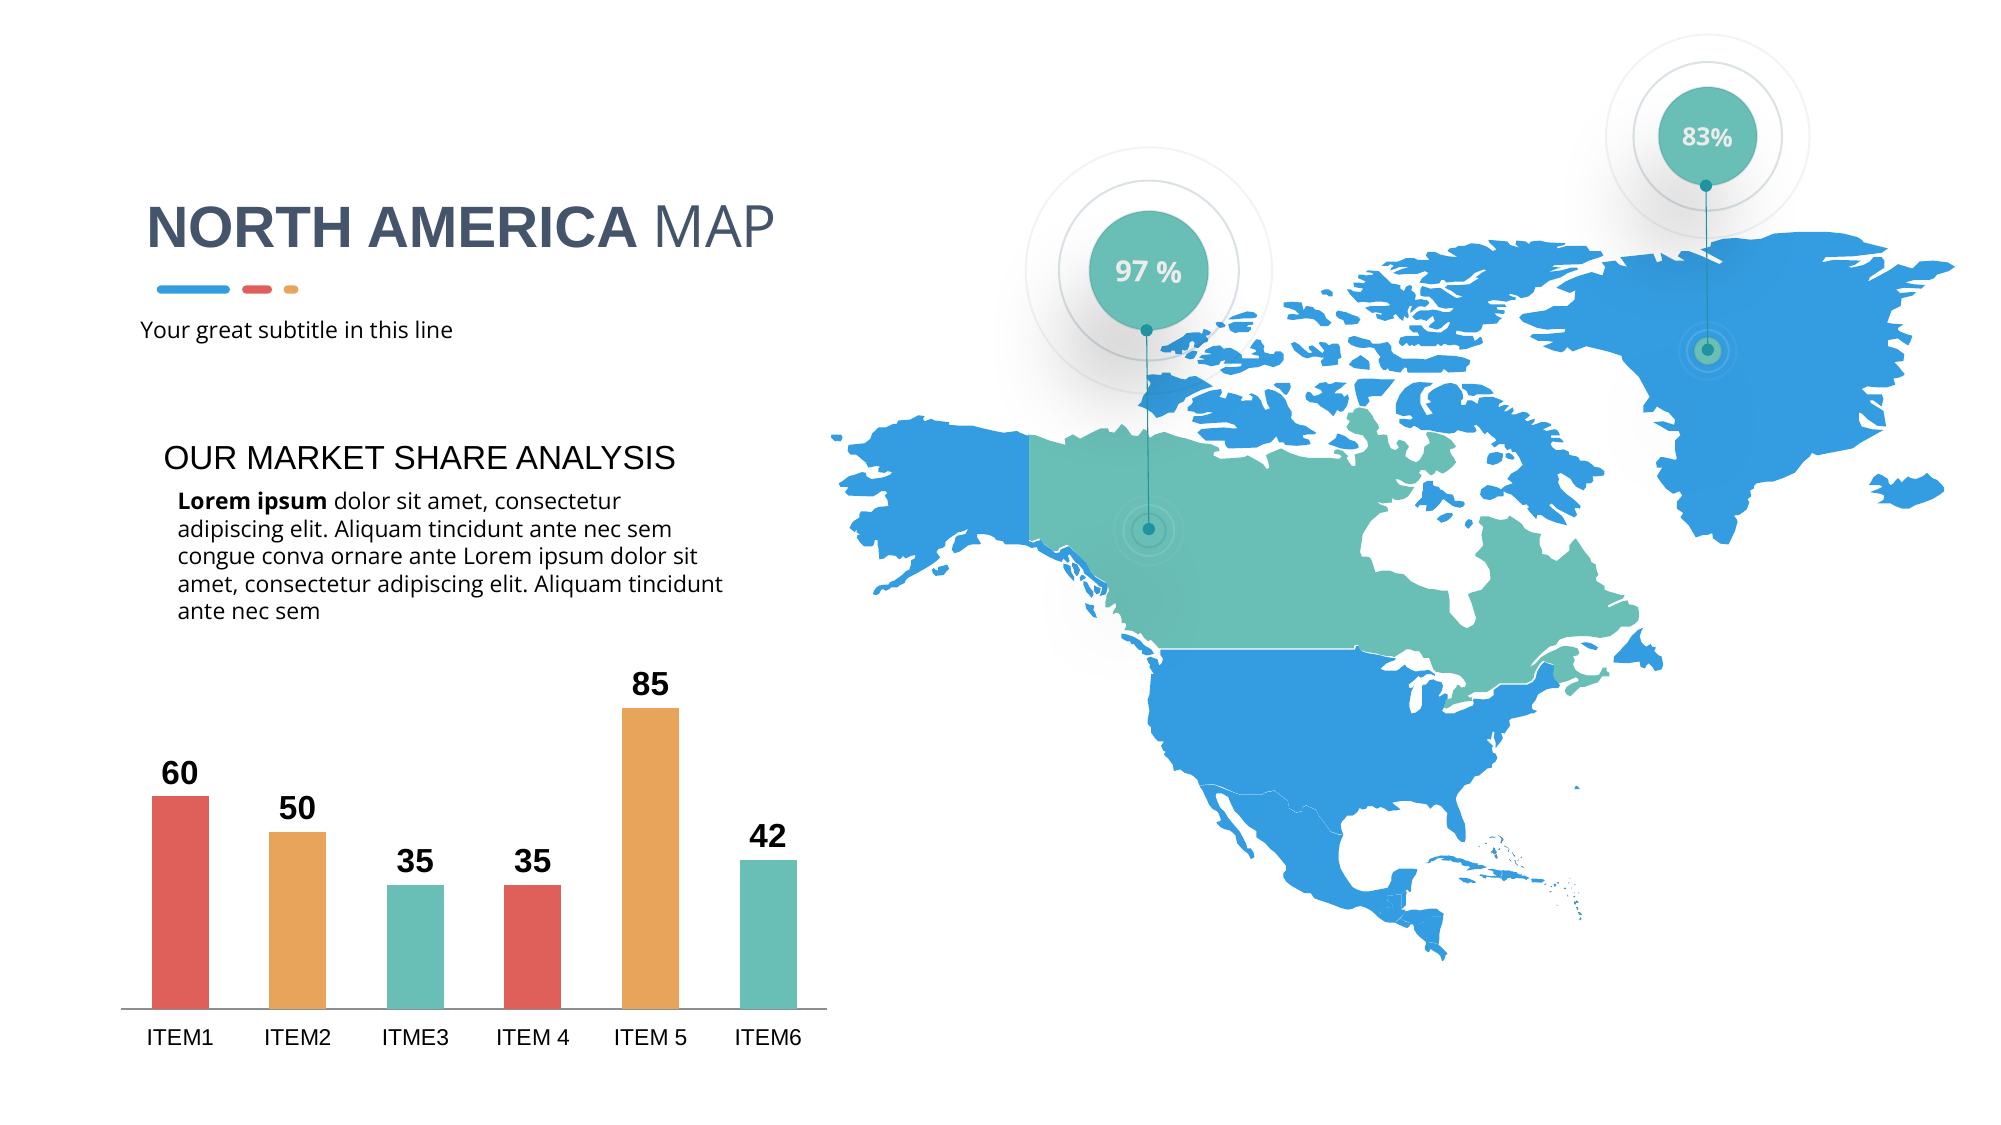

83%

97 %

NORTH AMERICA MAP

Your great subtitle in this line
OUR MARKET SHARE ANALYSIS
Lorem ipsum dolor sit amet, consectetur adipiscing elit. Aliquam tincidunt ante nec sem congue conva ornare ante Lorem ipsum dolor sit amet, consectetur adipiscing elit. Aliquam tincidunt ante nec sem

### Chart

| Category | Series 1 |
|---|---|
| ITEM1 | 60.0 |
| ITEM2 | 50.0 |
| ITME3 | 35.0 |
| ITEM 4 | 35.0 |
| ITEM 5 | 85.0 |
| ITEM6 | 42.0 |